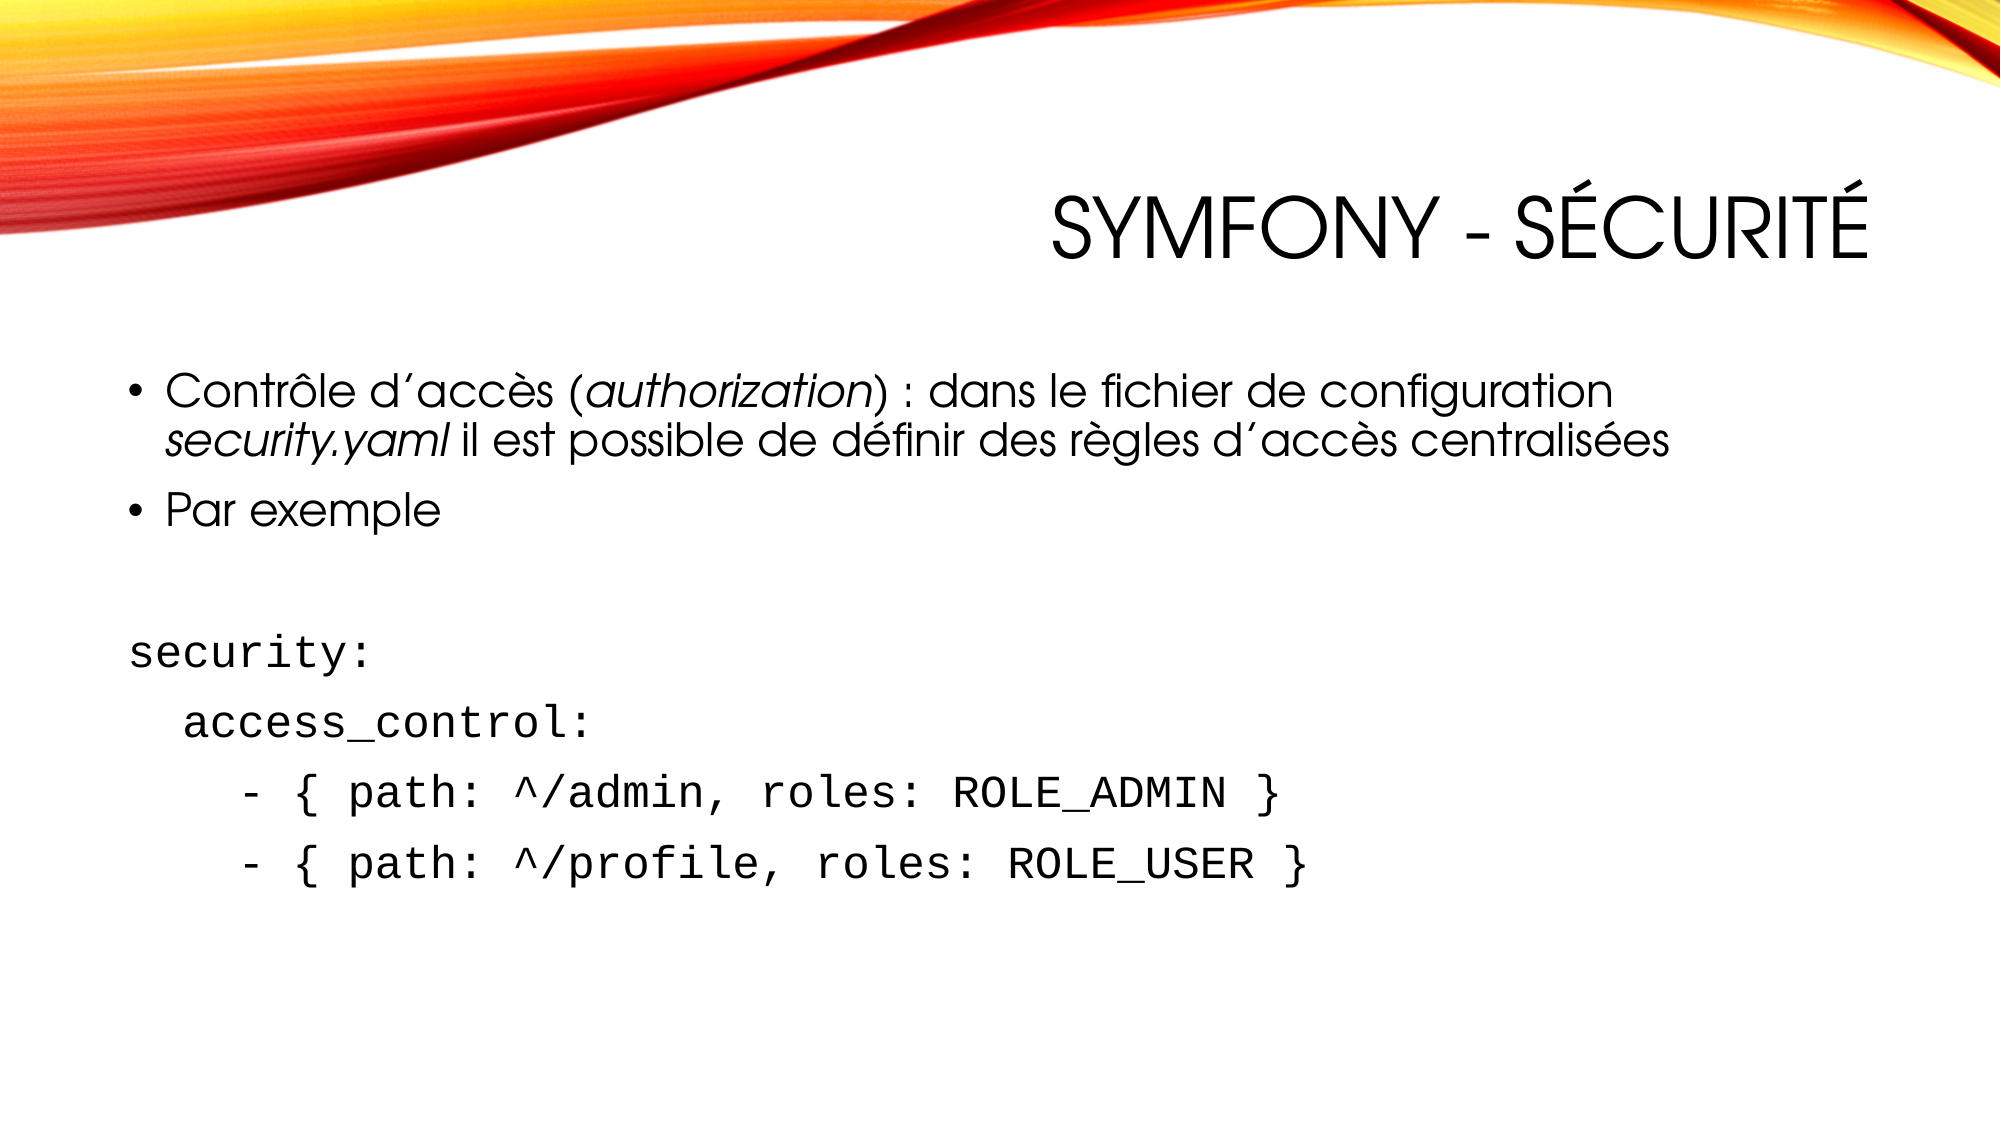

# Symfony - Sécurité
Contrôle d’accès (authorization) : dans le fichier de configuration security.yaml il est possible de définir des règles d’accès centralisées
Par exemple

security:
  access_control:
    - { path: ^/admin, roles: ROLE_ADMIN }
    - { path: ^/profile, roles: ROLE_USER }